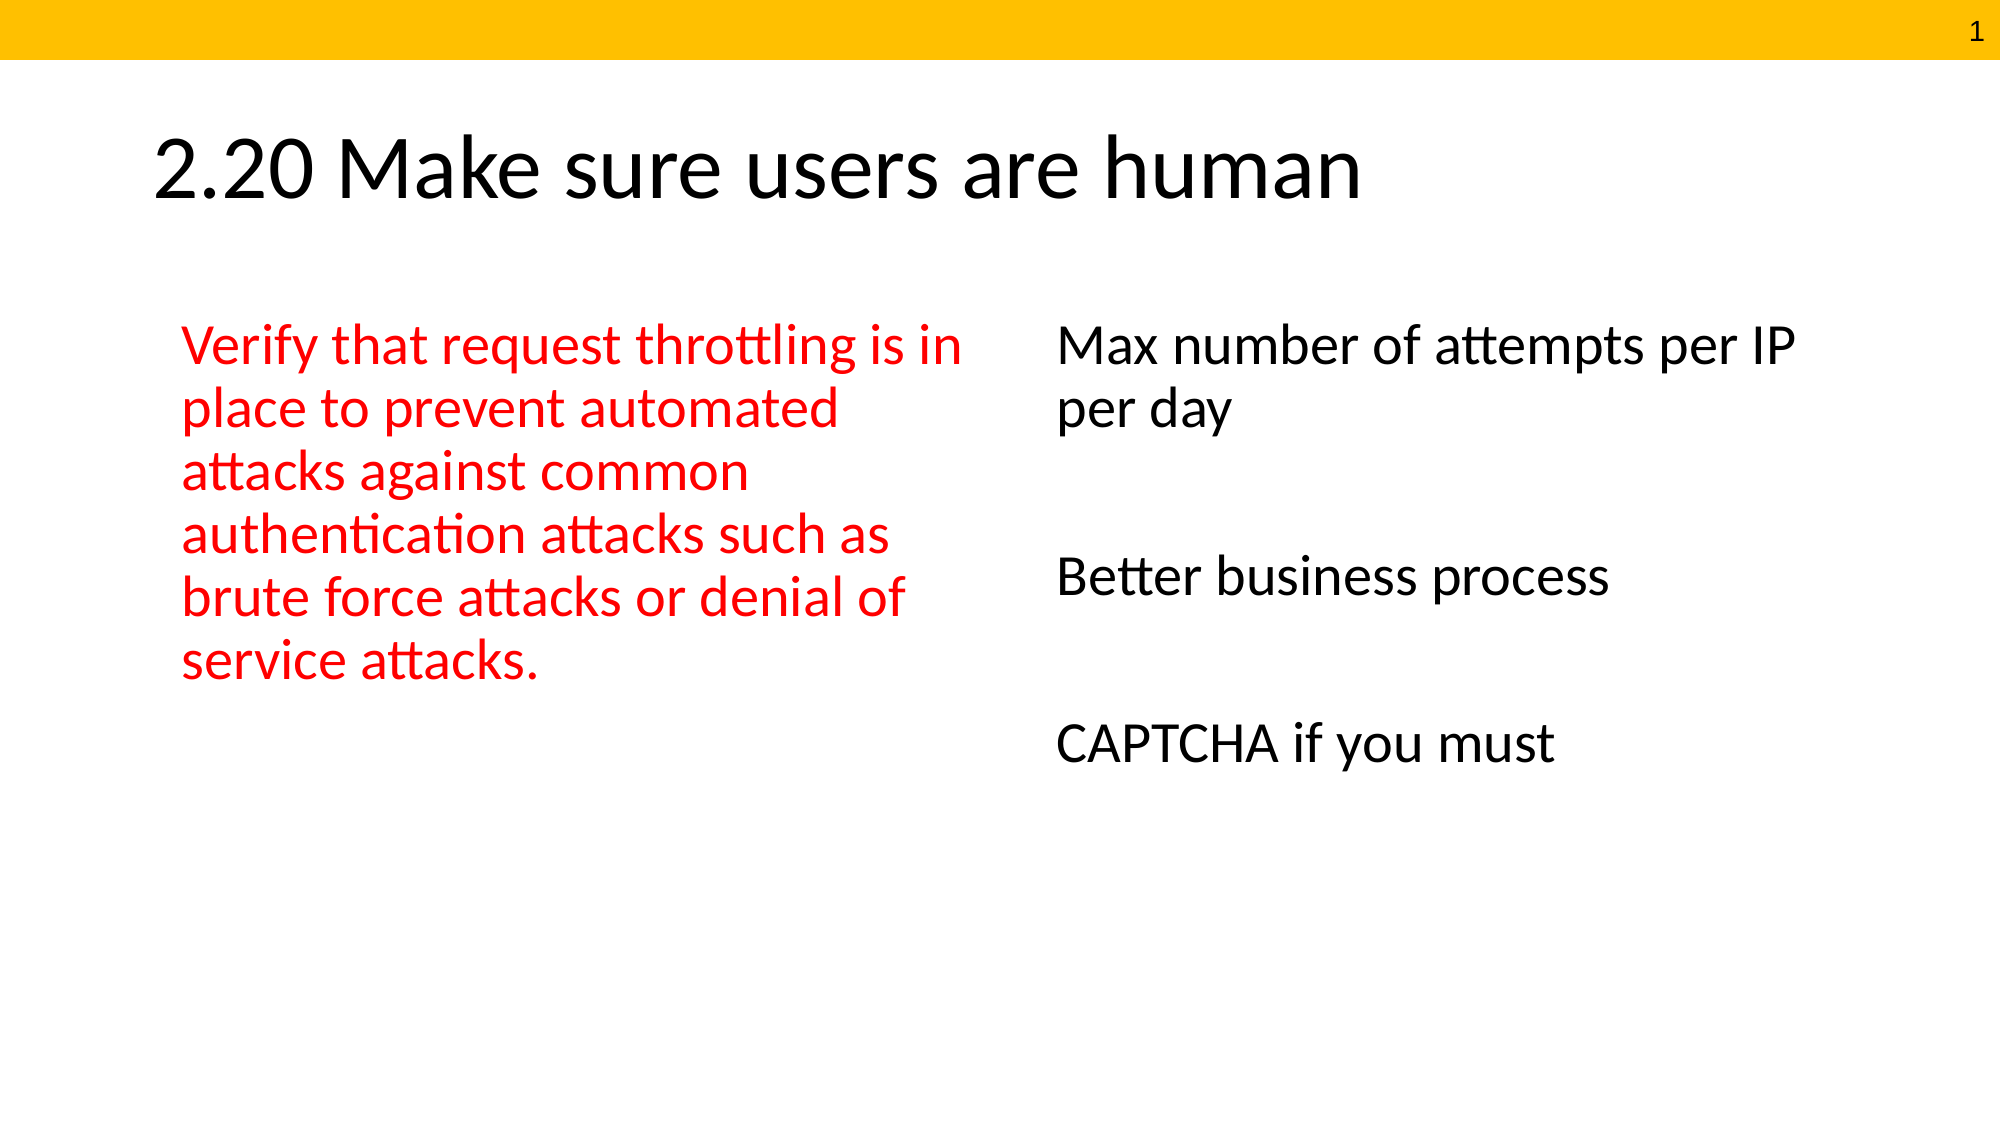

# 2.20 Make sure users are human
Verify that request throttling is in place to prevent automated attacks against common authentication attacks such as brute force attacks or denial of service attacks.
Max number of attempts per IP per day

Better business process

CAPTCHA if you must